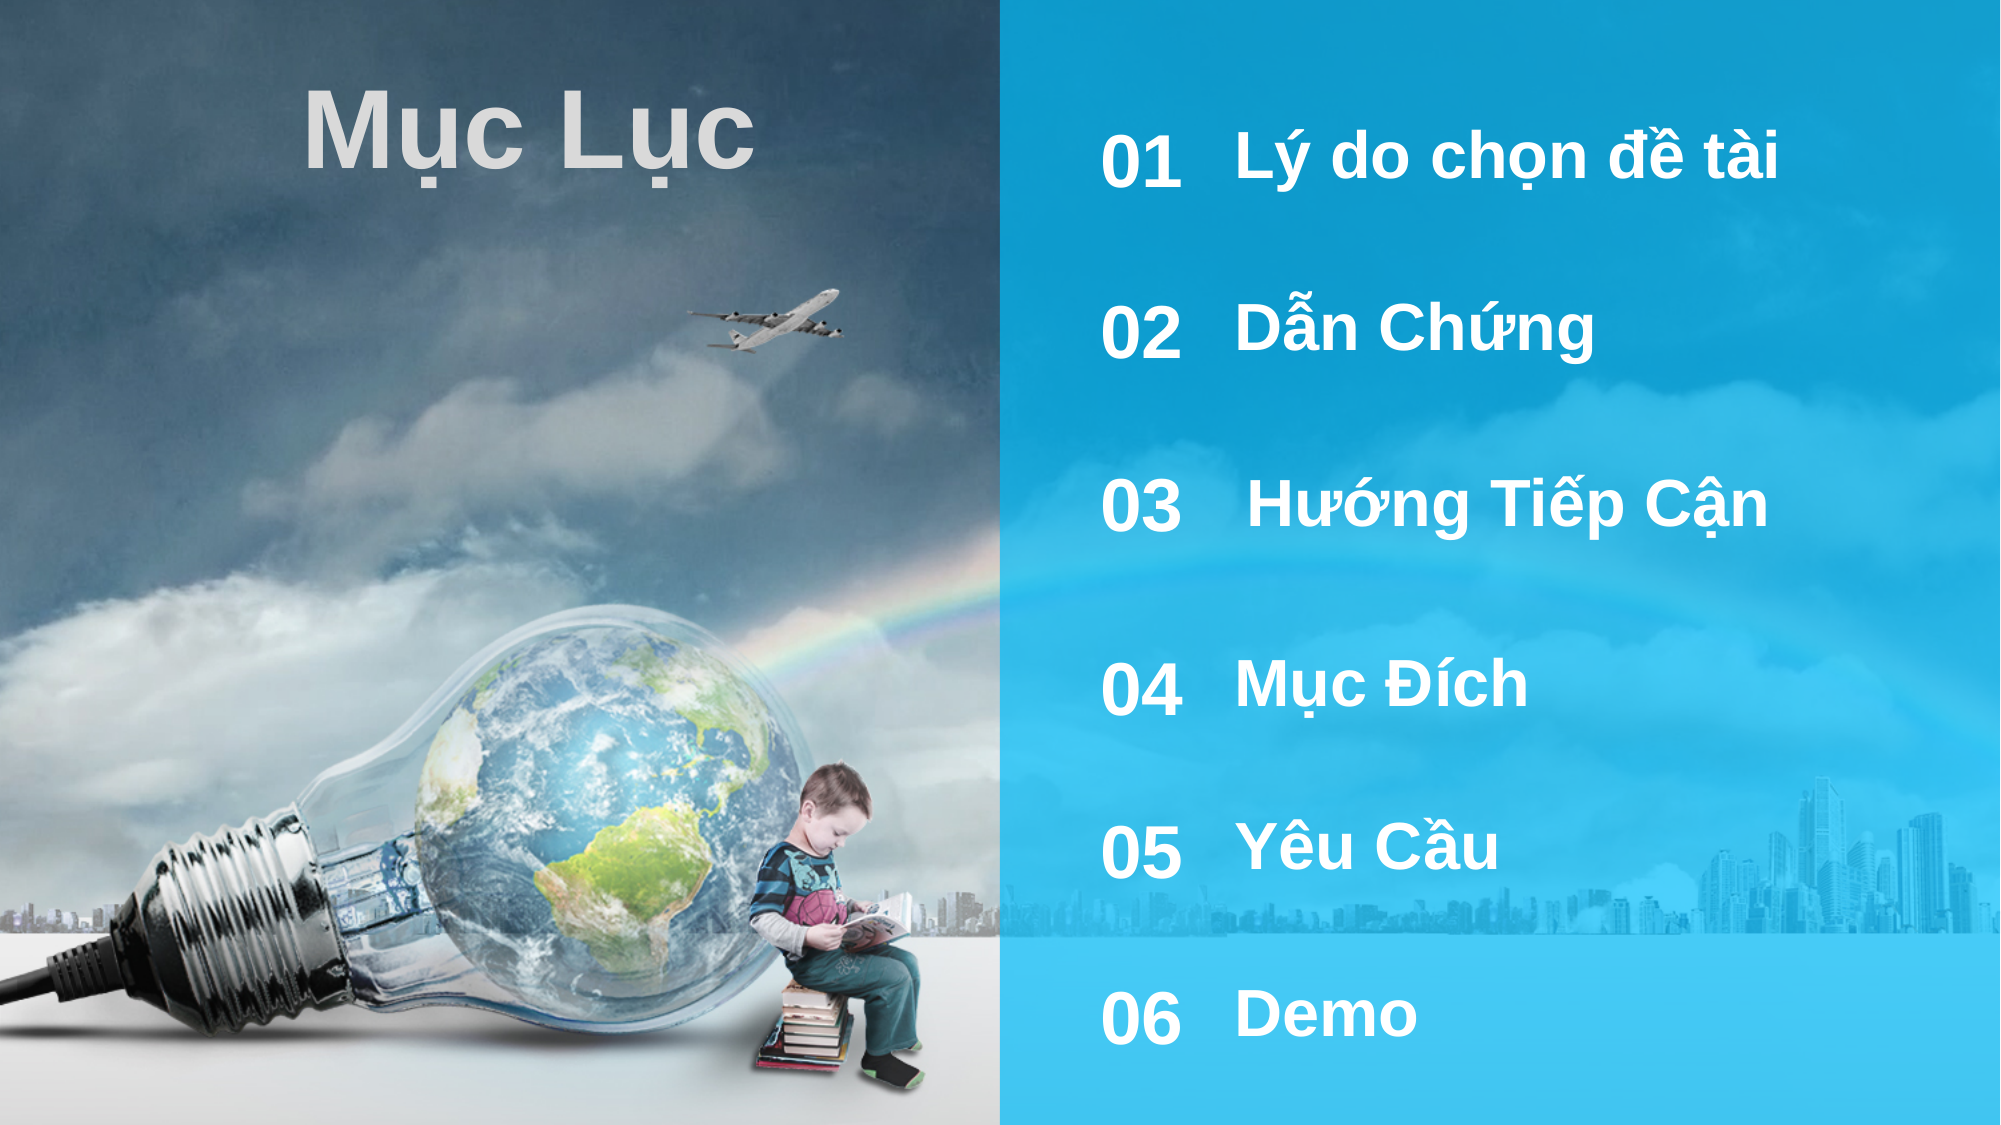

Mục Lục
01
Lý do chọn đề tài
02
Dẫn Chứng
03
Hướng Tiếp Cận
04
Mục Đích
05
Yêu Cầu
06
Demo